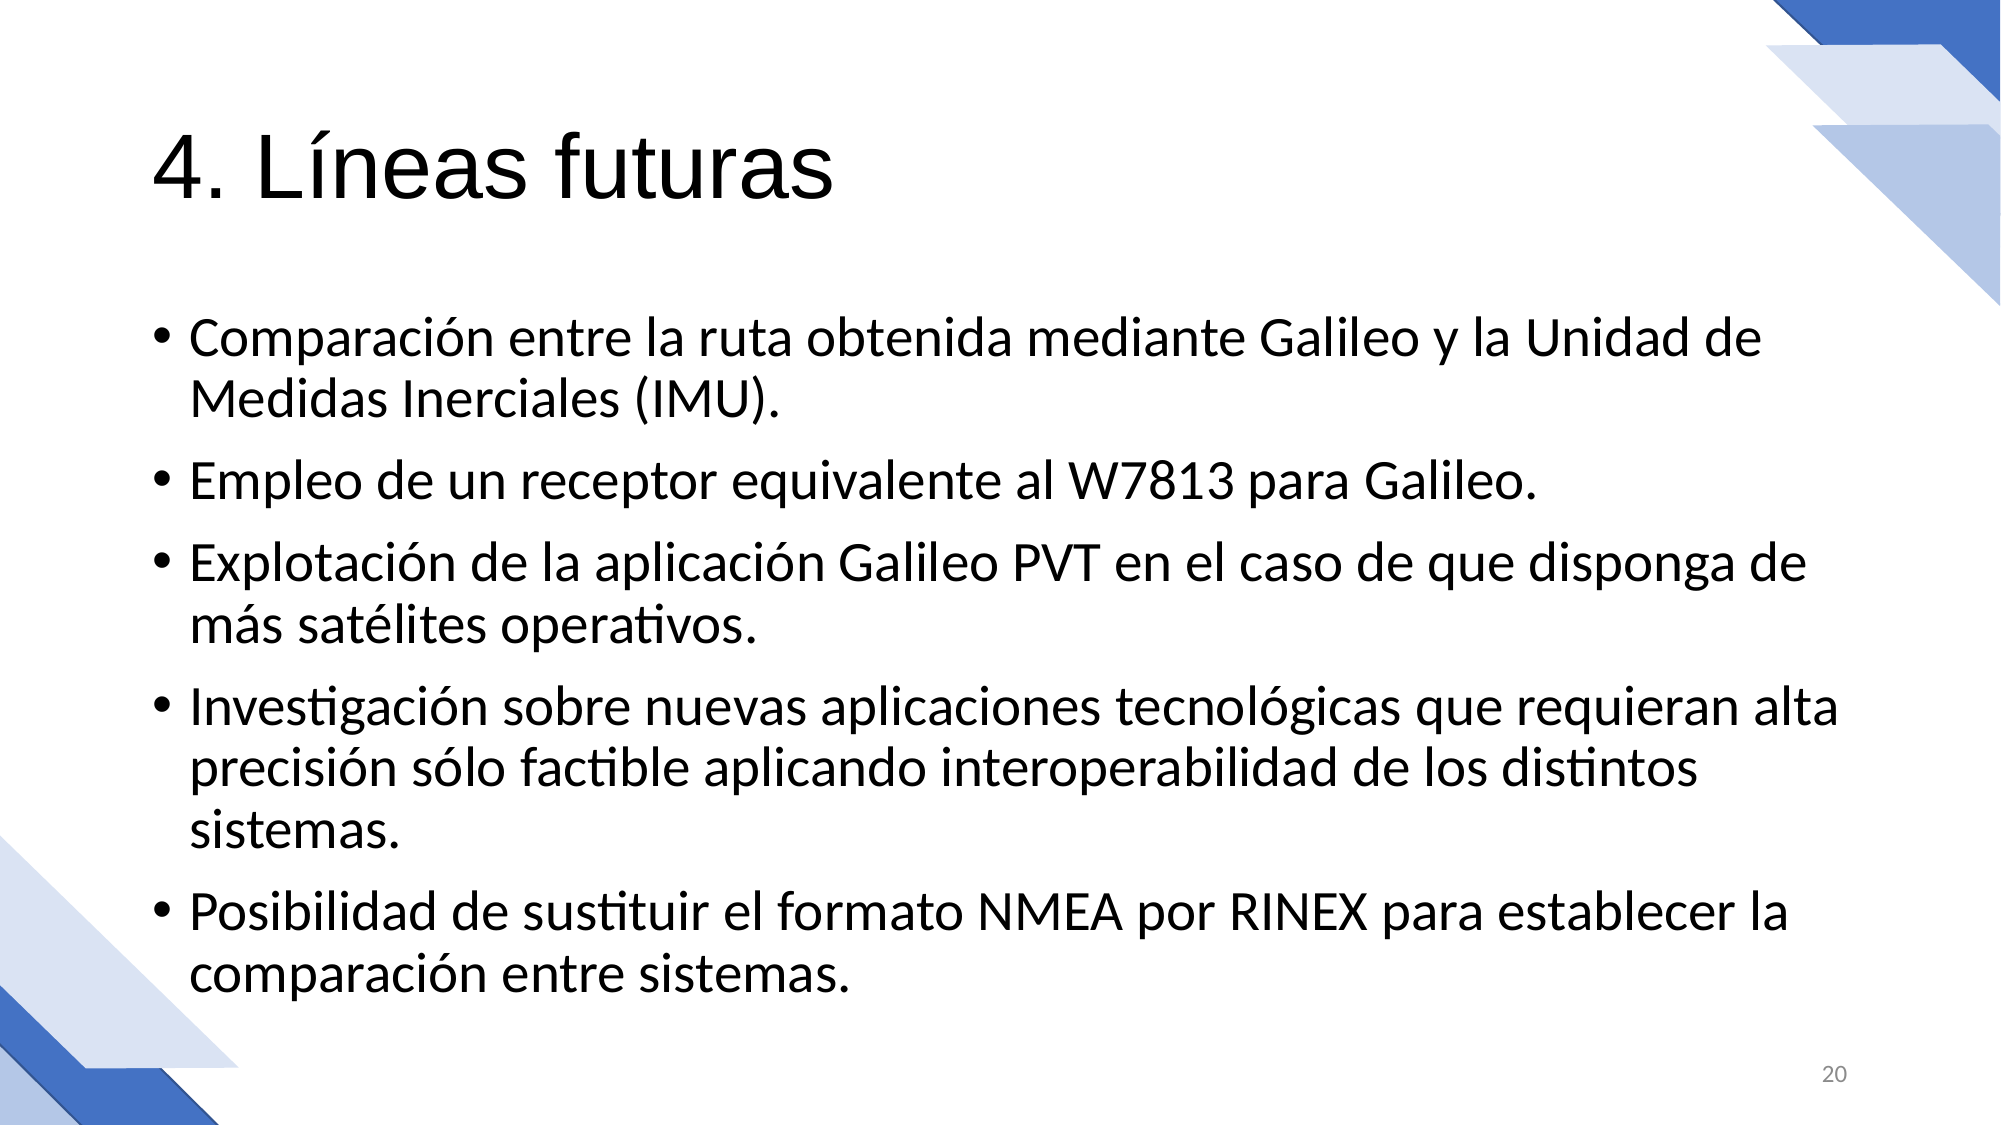

# 4. Líneas futuras
Comparación entre la ruta obtenida mediante Galileo y la Unidad de Medidas Inerciales (IMU).
Empleo de un receptor equivalente al W7813 para Galileo.
Explotación de la aplicación Galileo PVT en el caso de que disponga de más satélites operativos.
Investigación sobre nuevas aplicaciones tecnológicas que requieran alta precisión sólo factible aplicando interoperabilidad de los distintos sistemas.
Posibilidad de sustituir el formato NMEA por RINEX para establecer la comparación entre sistemas.

20